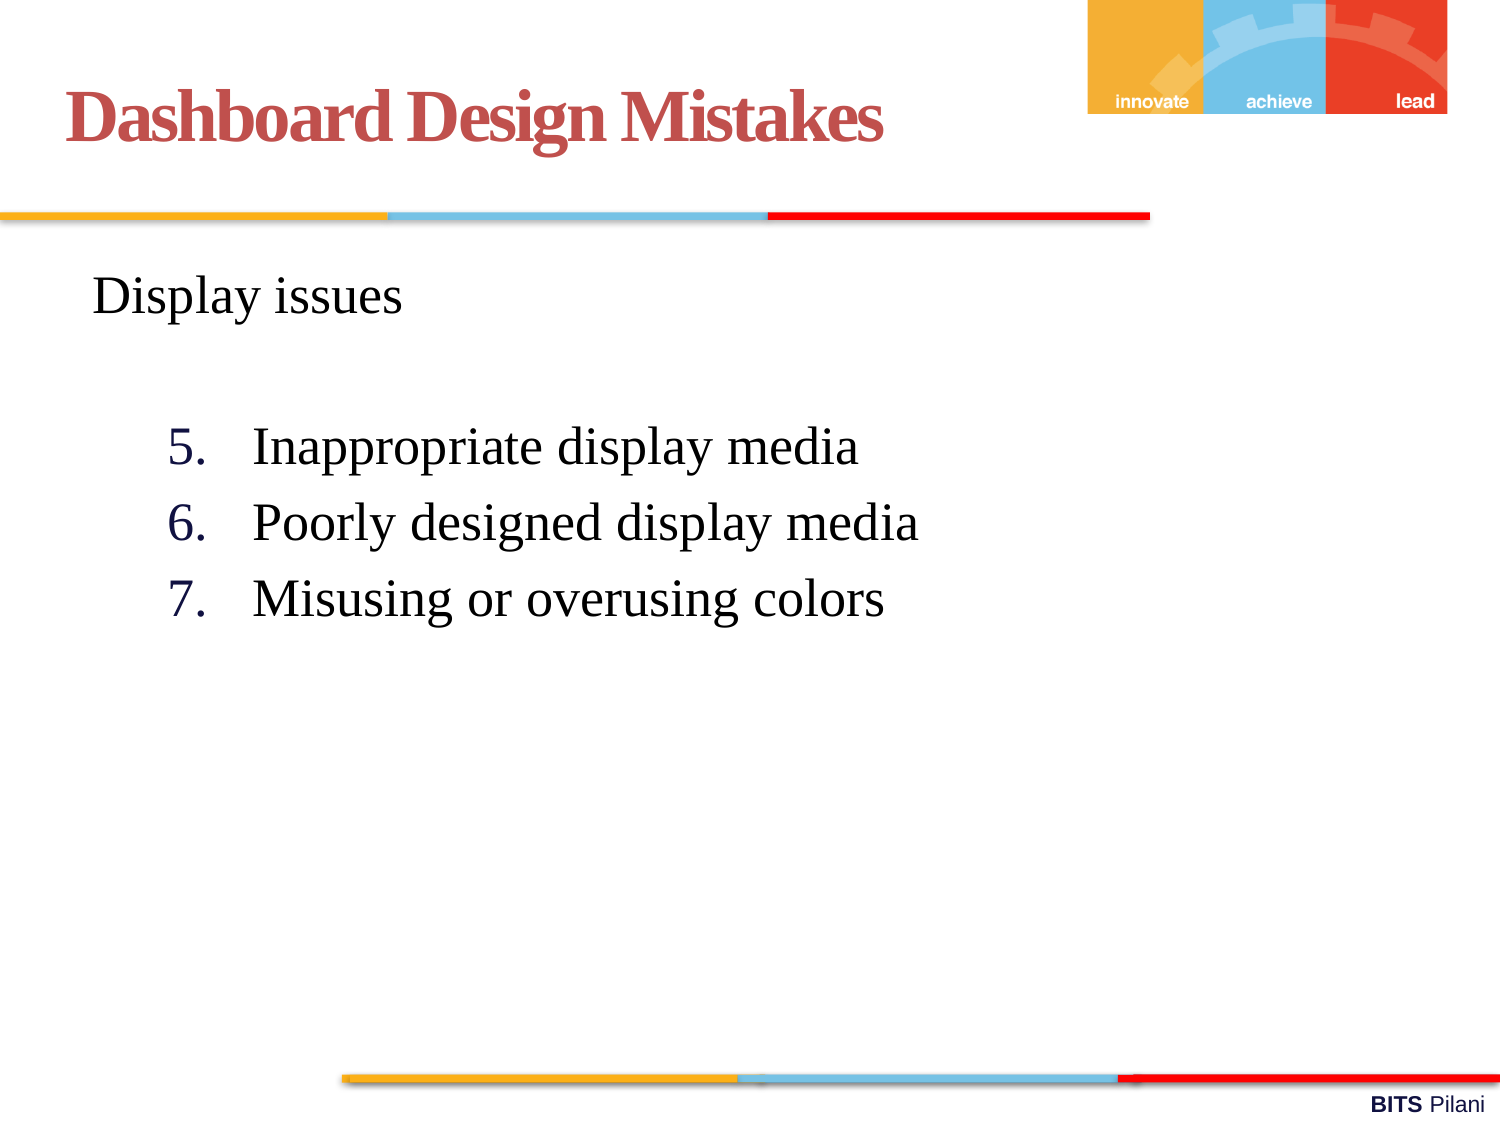

Dashboard Design Mistakes
Display issues

Inappropriate display media
Poorly designed display media
Misusing or overusing colors